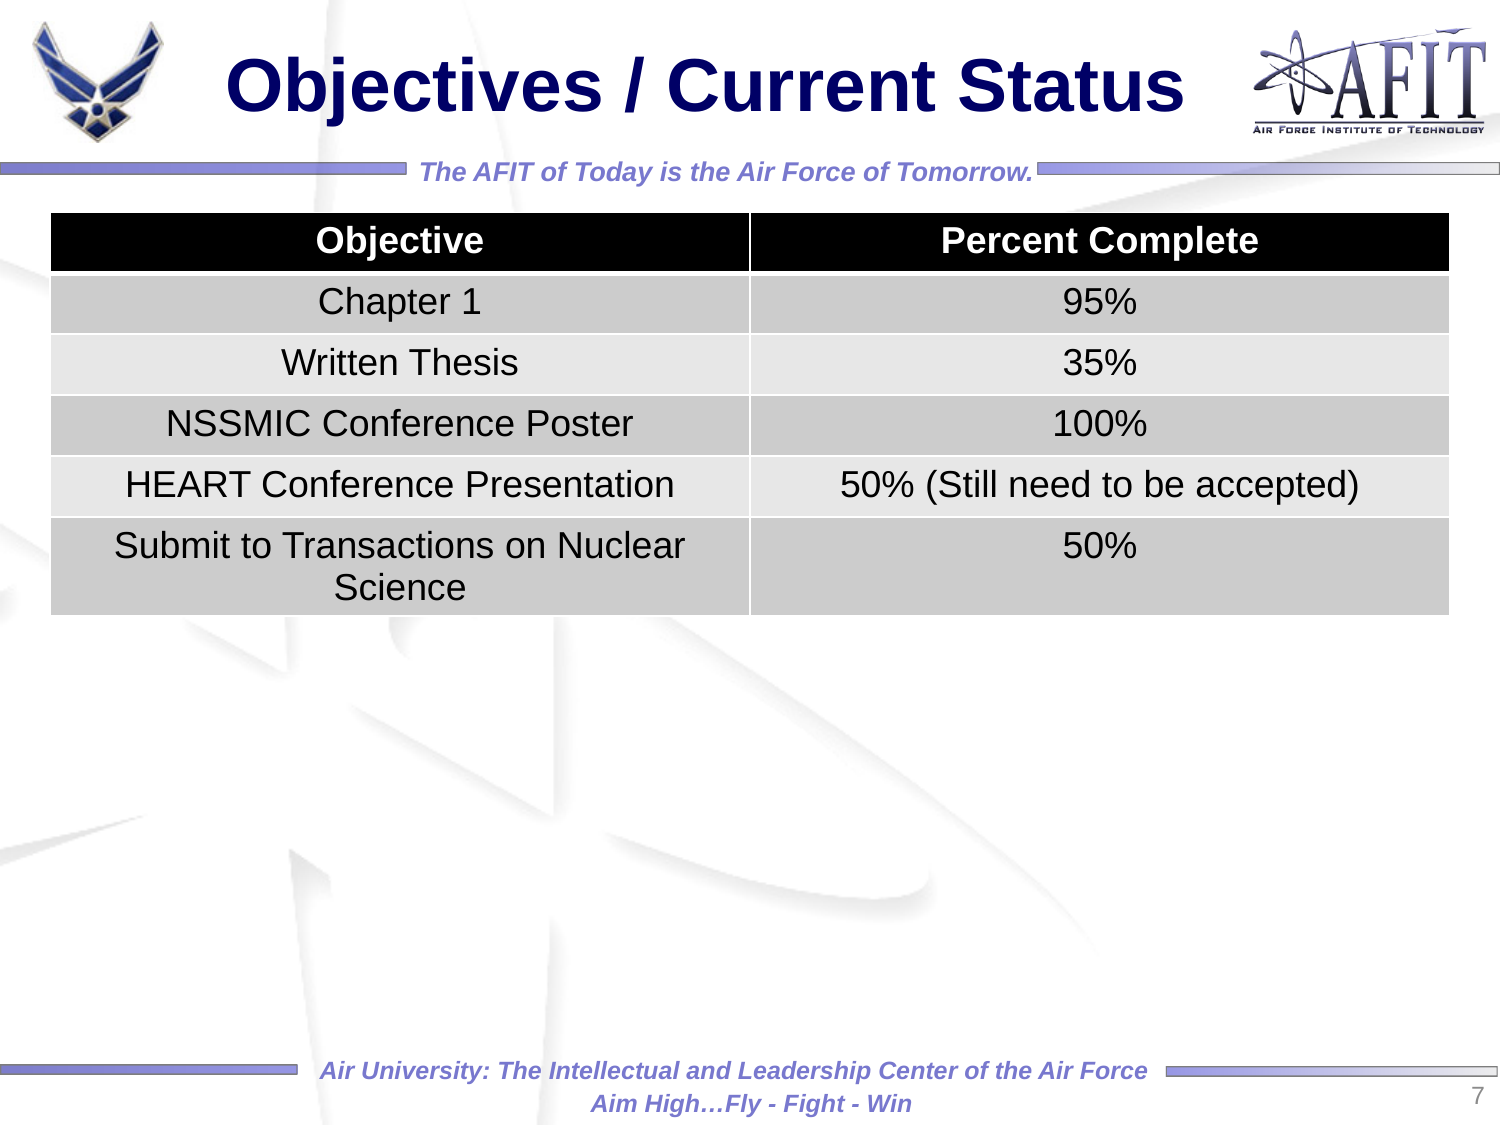

# Objectives / Current Status
| Objective | Percent Complete |
| --- | --- |
| Chapter 1 | 95% |
| Written Thesis | 35% |
| NSSMIC Conference Poster | 100% |
| HEART Conference Presentation | 50% (Still need to be accepted) |
| Submit to Transactions on Nuclear Science | 50% |
7